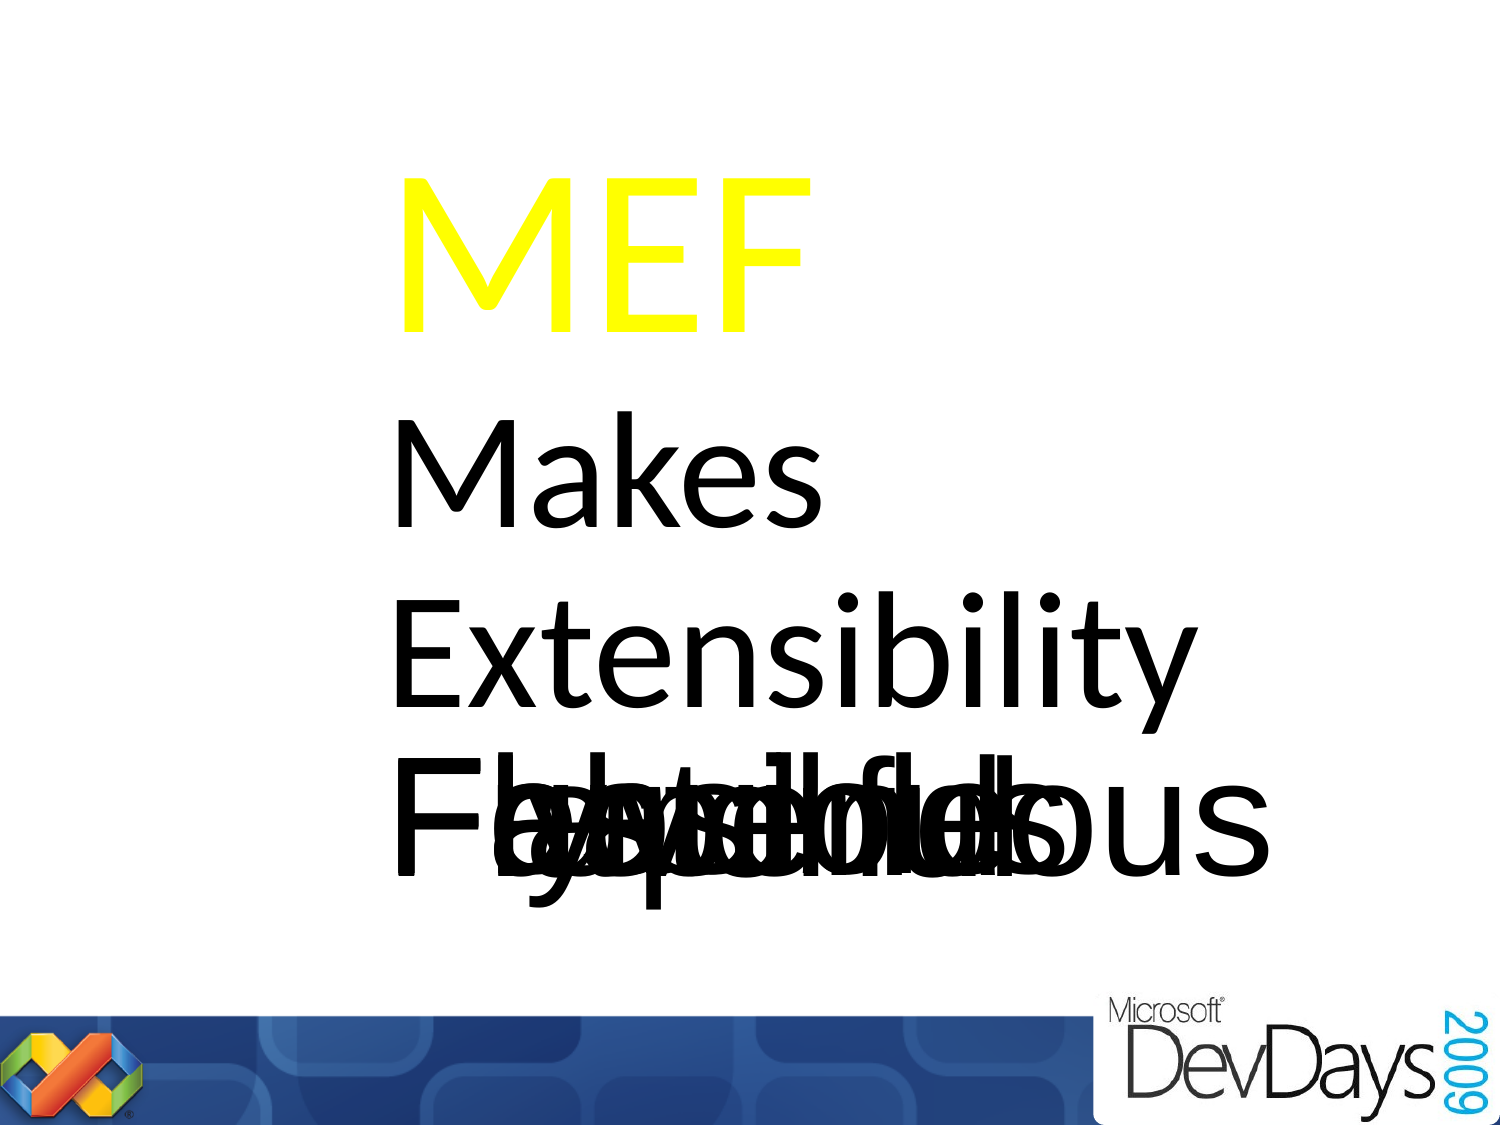

MEF
Makes Extensibility
Fun
Feasible
Fabulous
Fly
Frupendous
Fast
Flavorful